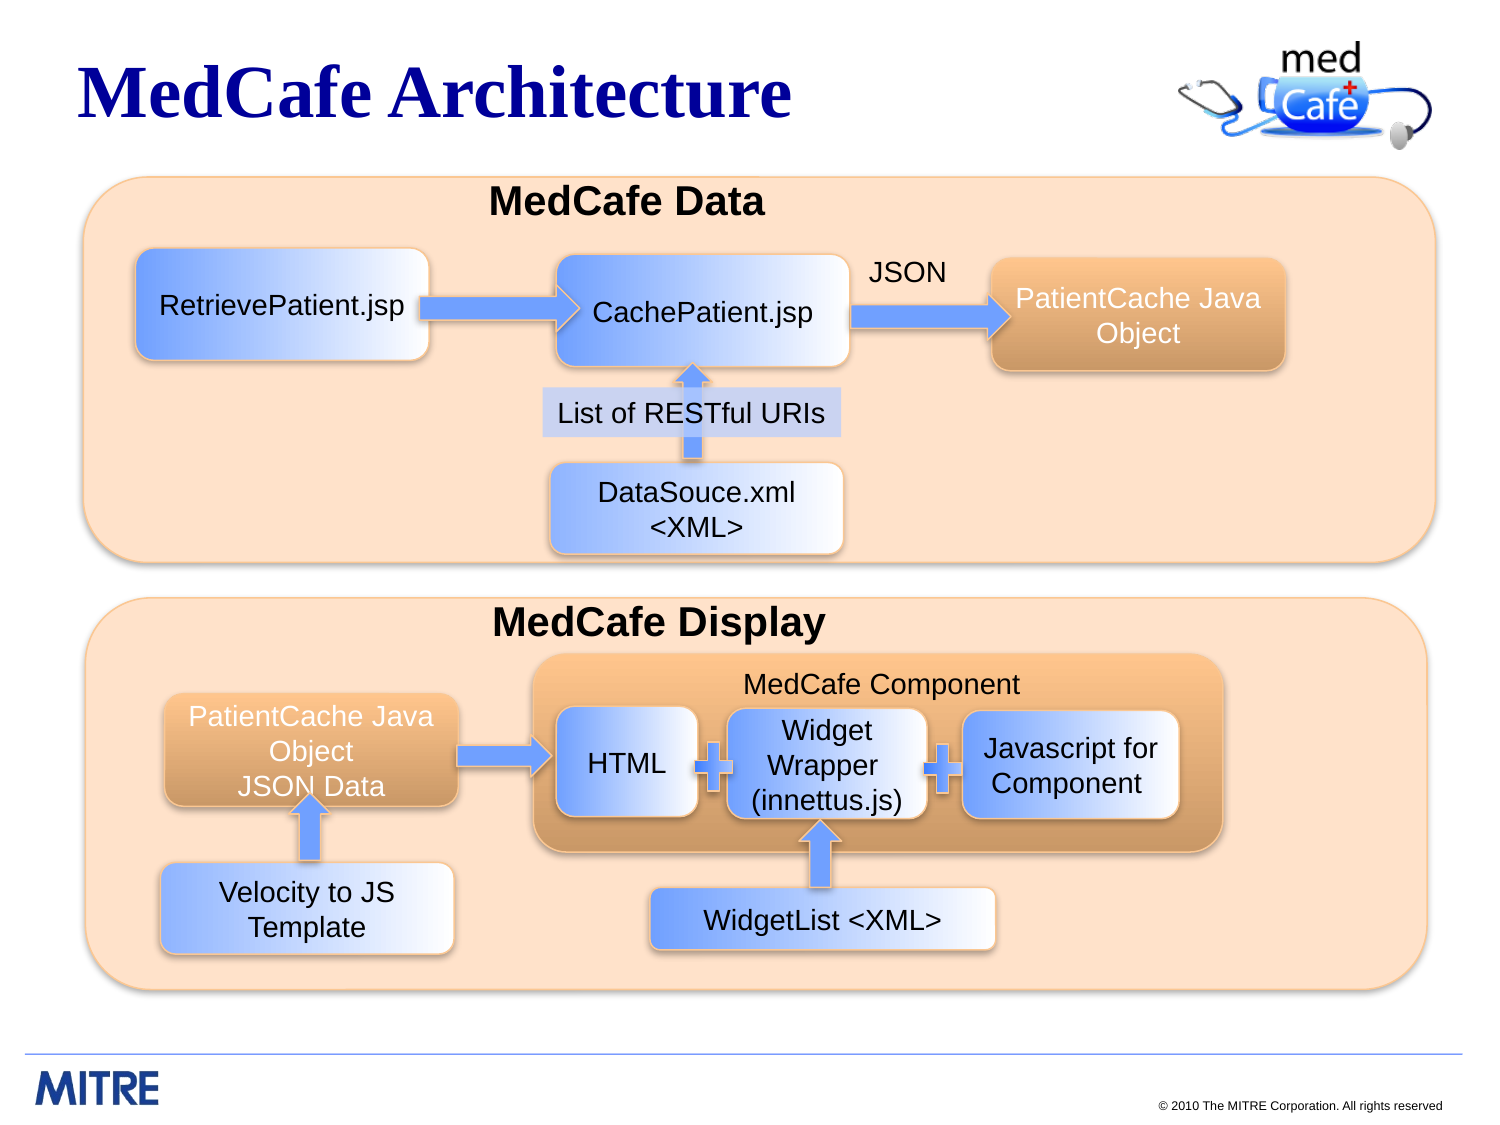

# MedCafe Architecture
MedCafe Data

JSON
RetrievePatient.jsp
CachePatient.jsp
PatientCache Java Object

List of RESTful URIs

DataSouce.xml
<XML>
MedCafe Display

MedCafe Component
PatientCache Java Object
JSON Data
HTML
Widget Wrapper
(innettus.js)
Javascript for
Component

Velocity to JS Template
WidgetList <XML>